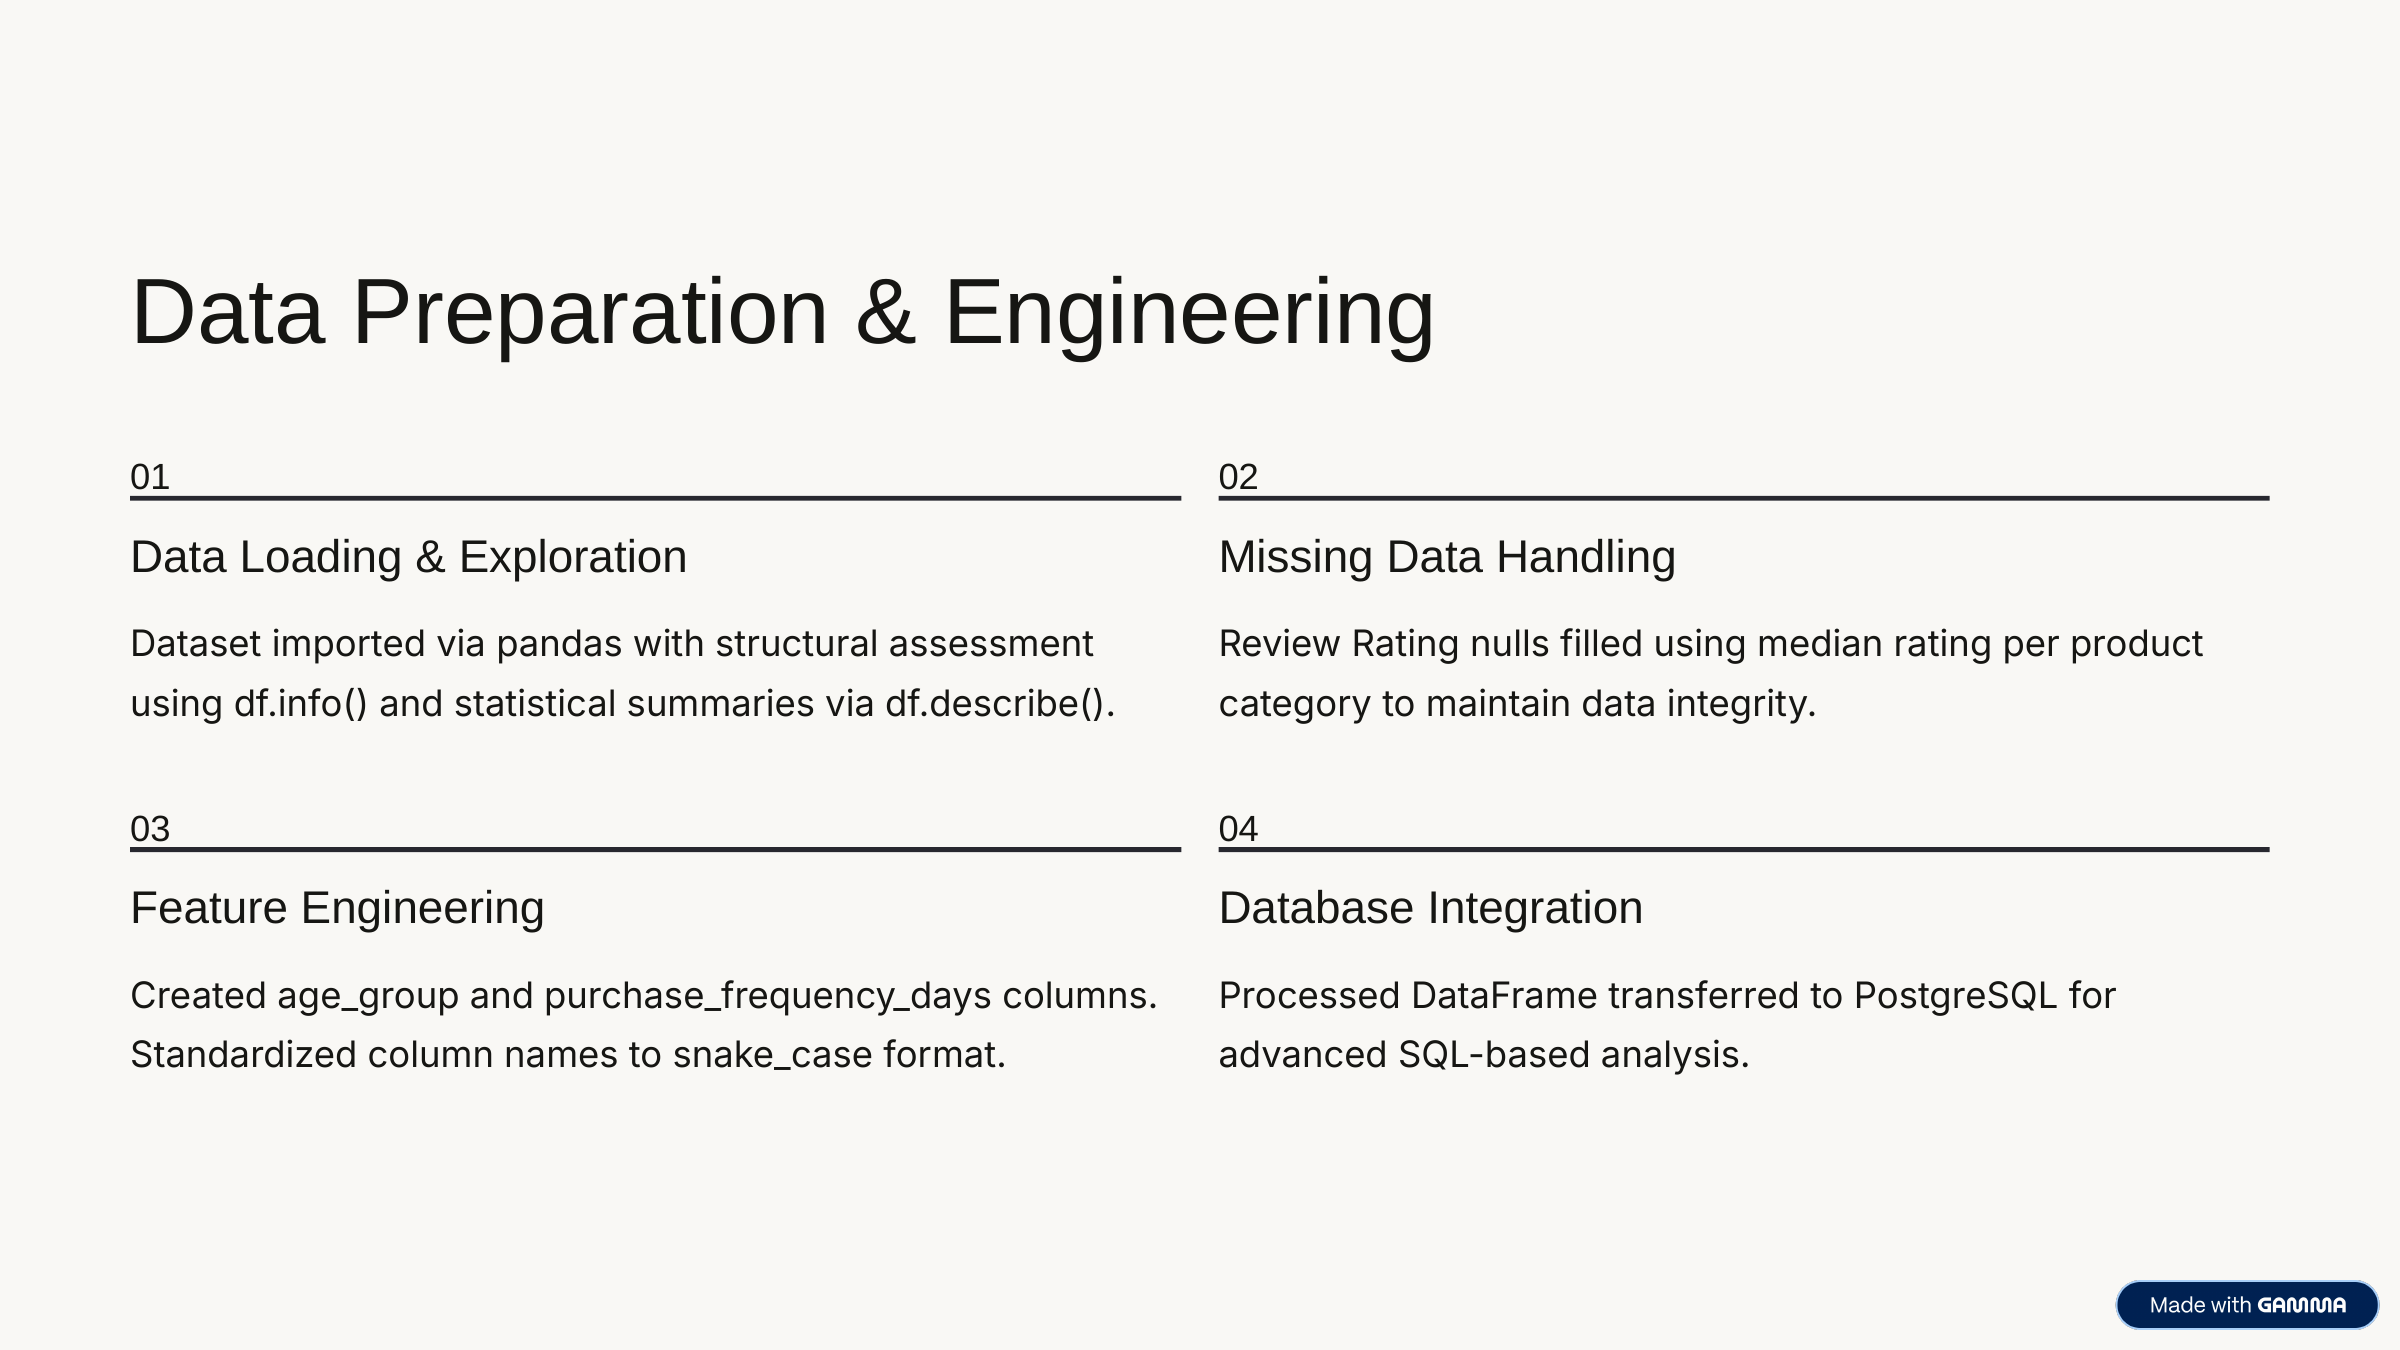

Data Preparation & Engineering
01
02

Data Loading & Exploration
Missing Data Handling
Dataset imported via pandas with structural assessment using df.info() and statistical summaries via df.describe().
Review Rating nulls filled using median rating per product category to maintain data integrity.
03
04

Feature Engineering
Database Integration
Created age_group and purchase_frequency_days columns. Standardized column names to snake_case format.
Processed DataFrame transferred to PostgreSQL for advanced SQL-based analysis.